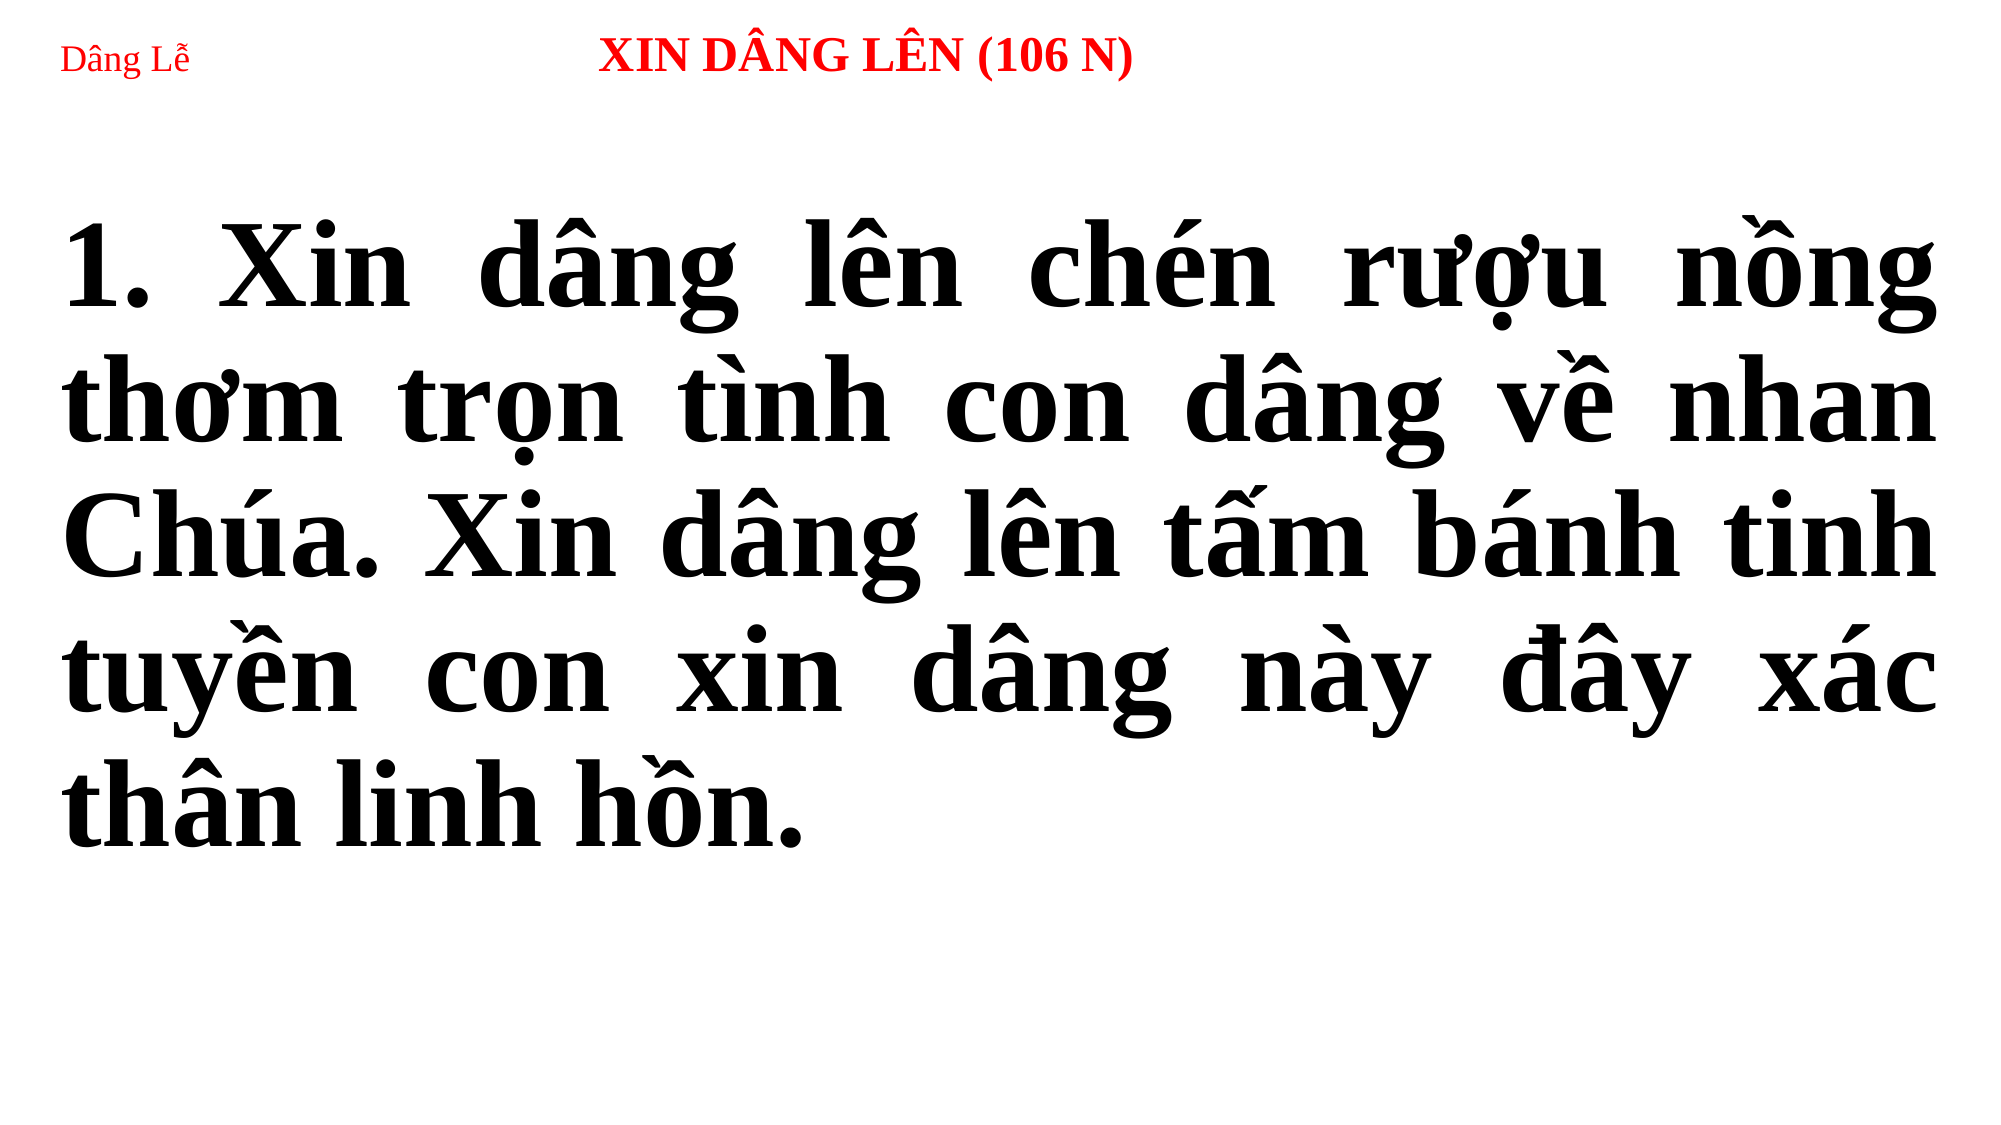

# Dâng Lễ                                           XIN DÂNG LÊN (106 N)
1. Xin dâng lên chén rượu nồng thơm trọn tình con dâng về nhan Chúa. Xin dâng lên tấm bánh tinh tuyền con xin dâng này đây xác thân linh hồn.